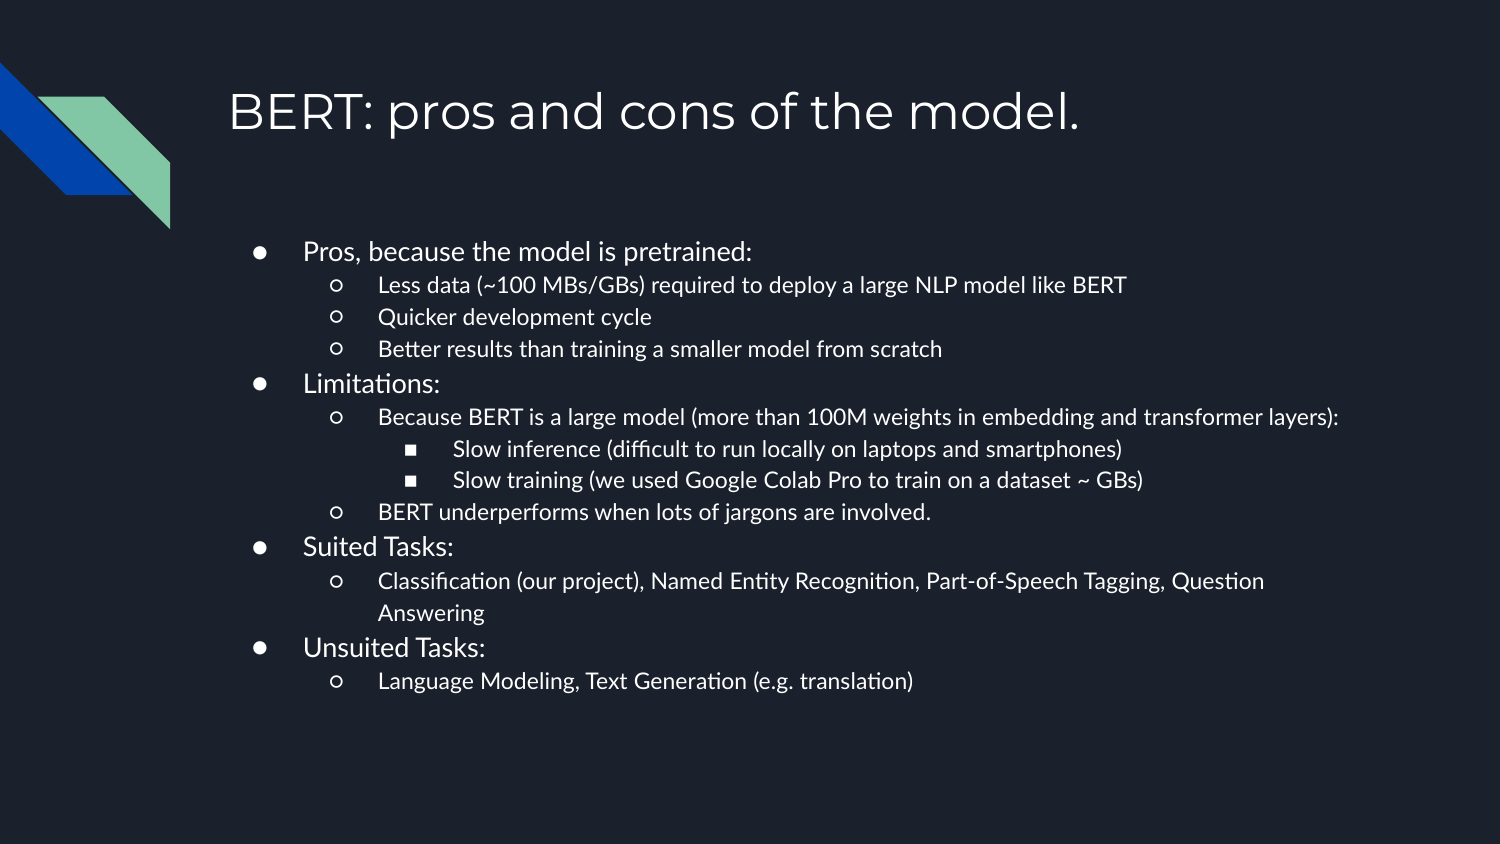

# BERT: pros and cons of the model.

Pros, because the model is pretrained:
Less data (~100 MBs/GBs) required to deploy a large NLP model like BERT
Quicker development cycle
Better results than training a smaller model from scratch
Limitations:
Because BERT is a large model (more than 100M weights in embedding and transformer layers):
Slow inference (difficult to run locally on laptops and smartphones)
Slow training (we used Google Colab Pro to train on a dataset ~ GBs)
BERT underperforms when lots of jargons are involved.
Suited Tasks:
Classification (our project), Named Entity Recognition, Part-of-Speech Tagging, Question Answering
Unsuited Tasks:
Language Modeling, Text Generation (e.g. translation)